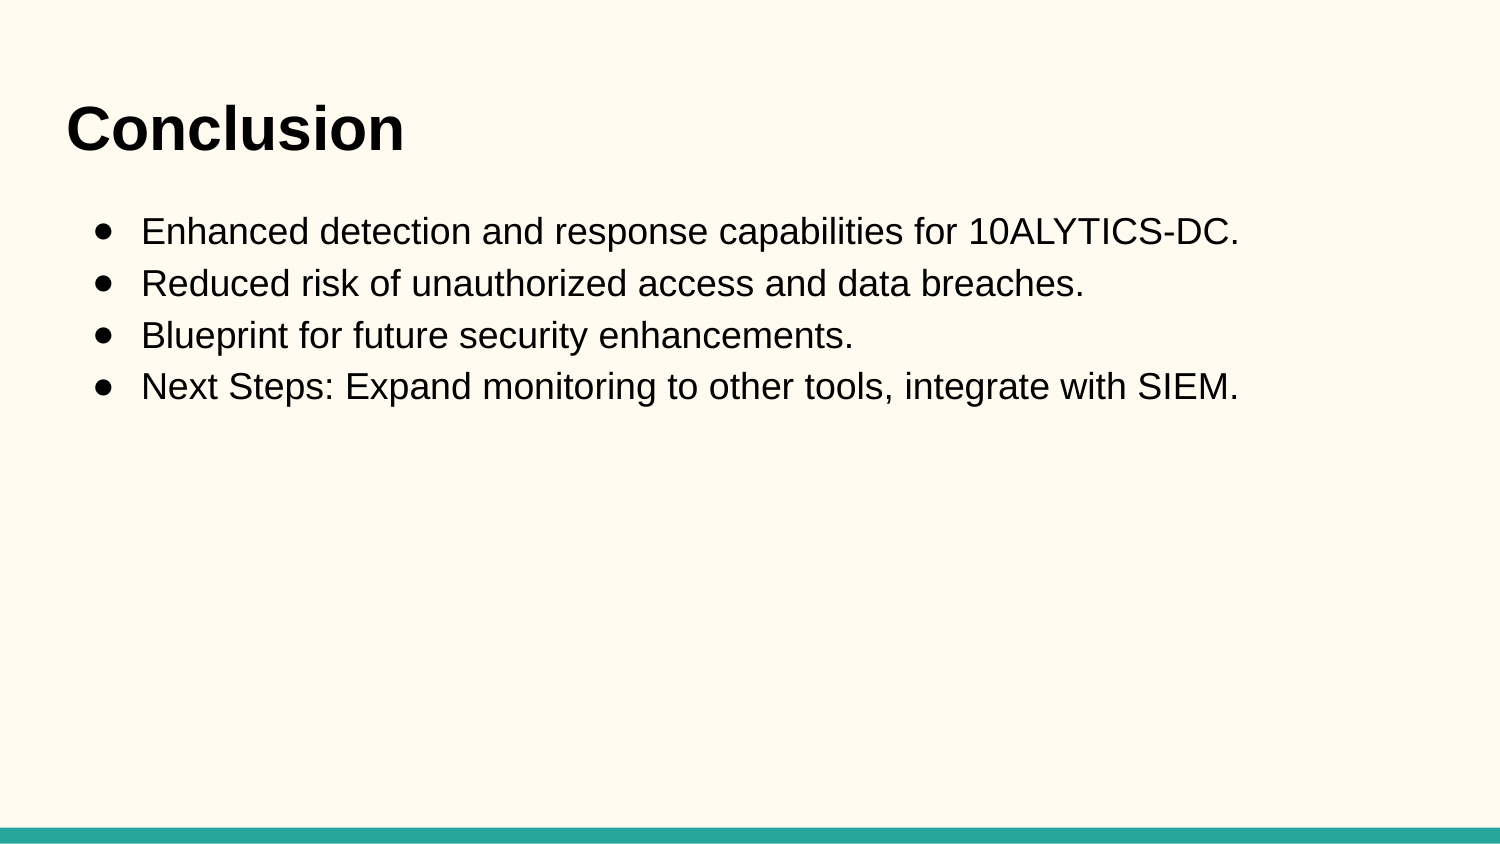

# Conclusion
Enhanced detection and response capabilities for 10ALYTICS-DC.
Reduced risk of unauthorized access and data breaches.
Blueprint for future security enhancements.
Next Steps: Expand monitoring to other tools, integrate with SIEM.